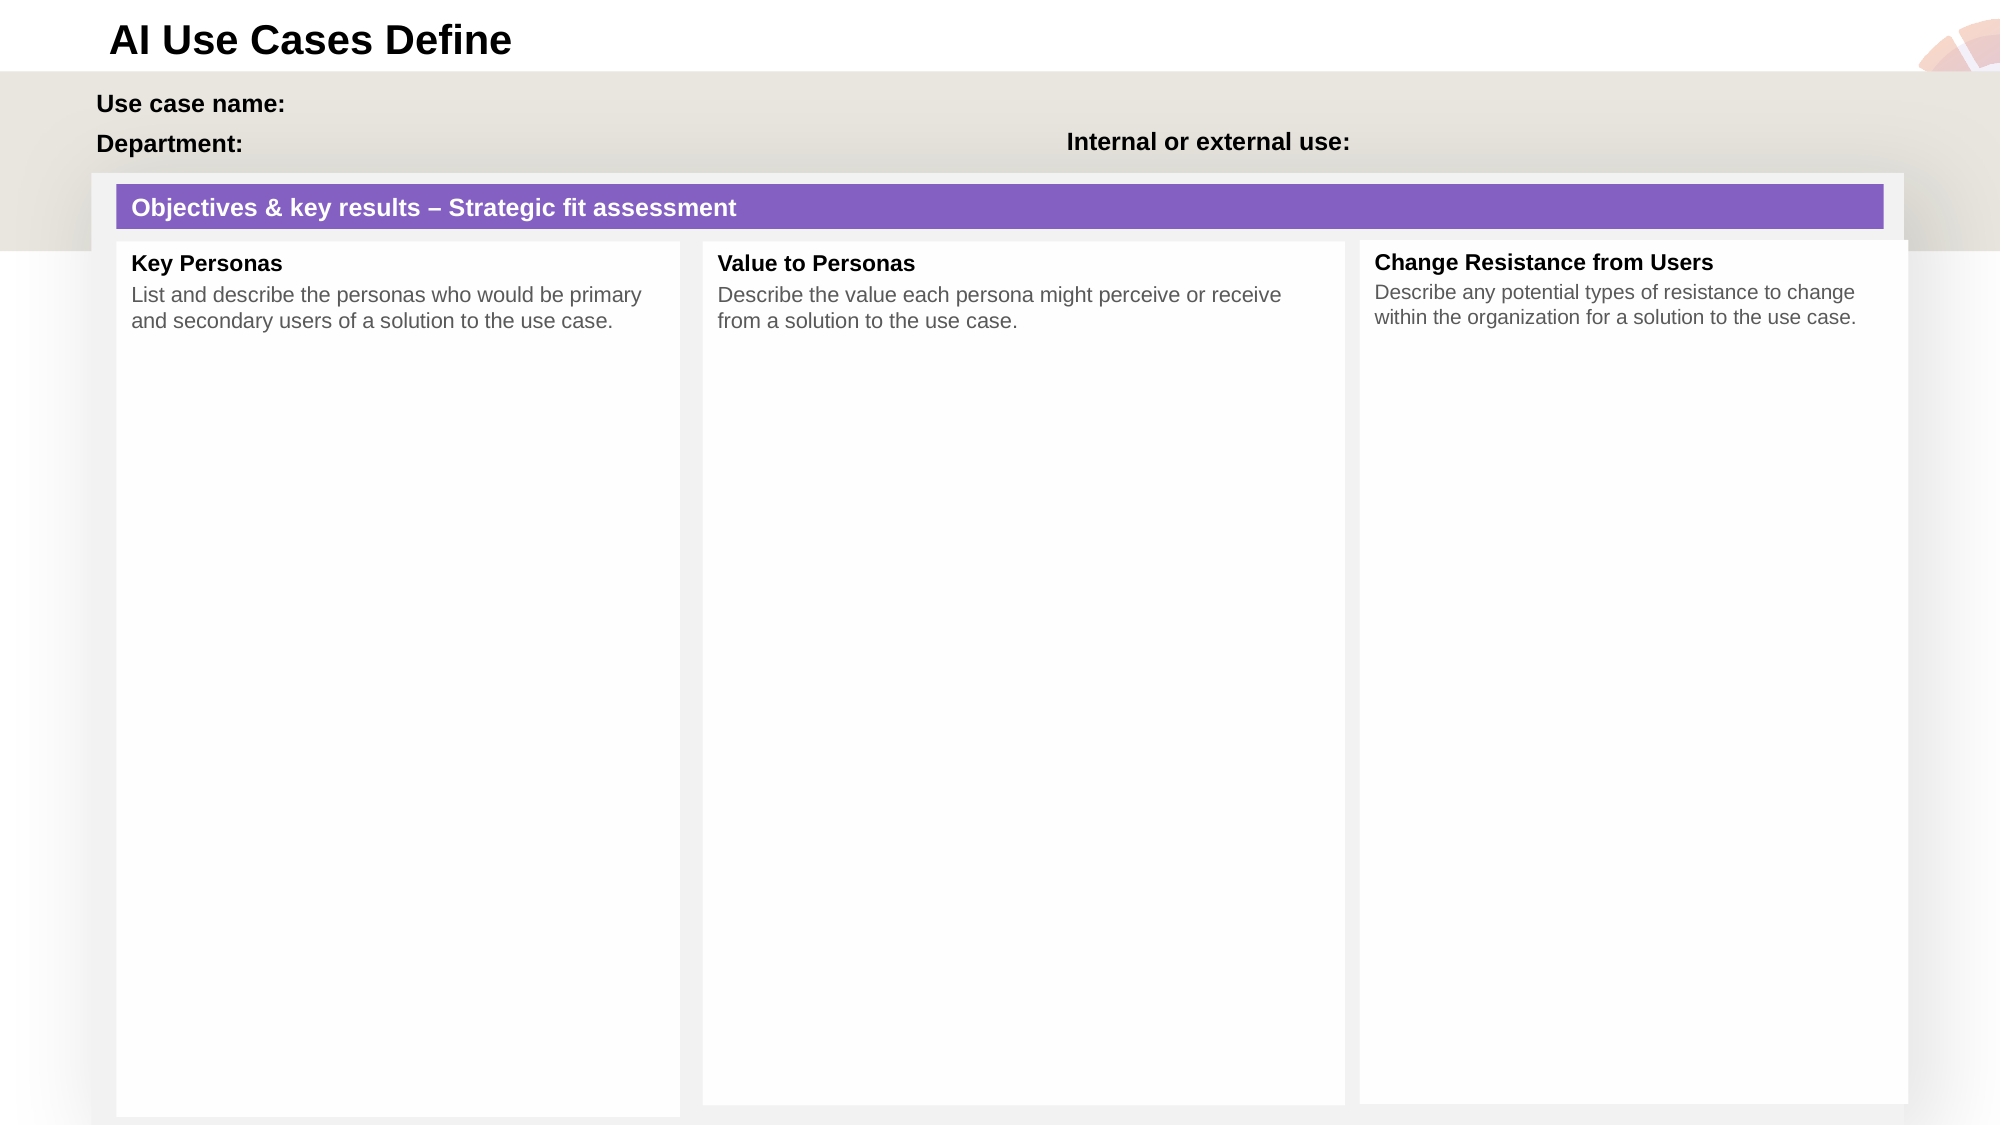

AI Use Cases Define

Use case name:
Department:
Internal or external use:

Objectives & key results – Strategic fit assessment
Change Resistance from Users
Describe any potential types of resistance to change within the organization for a solution to the use case.
Value to Personas
Describe the value each persona might perceive or receive from a solution to the use case.
Key Personas
List and describe the personas who would be primary and secondary users of a solution to the use case.